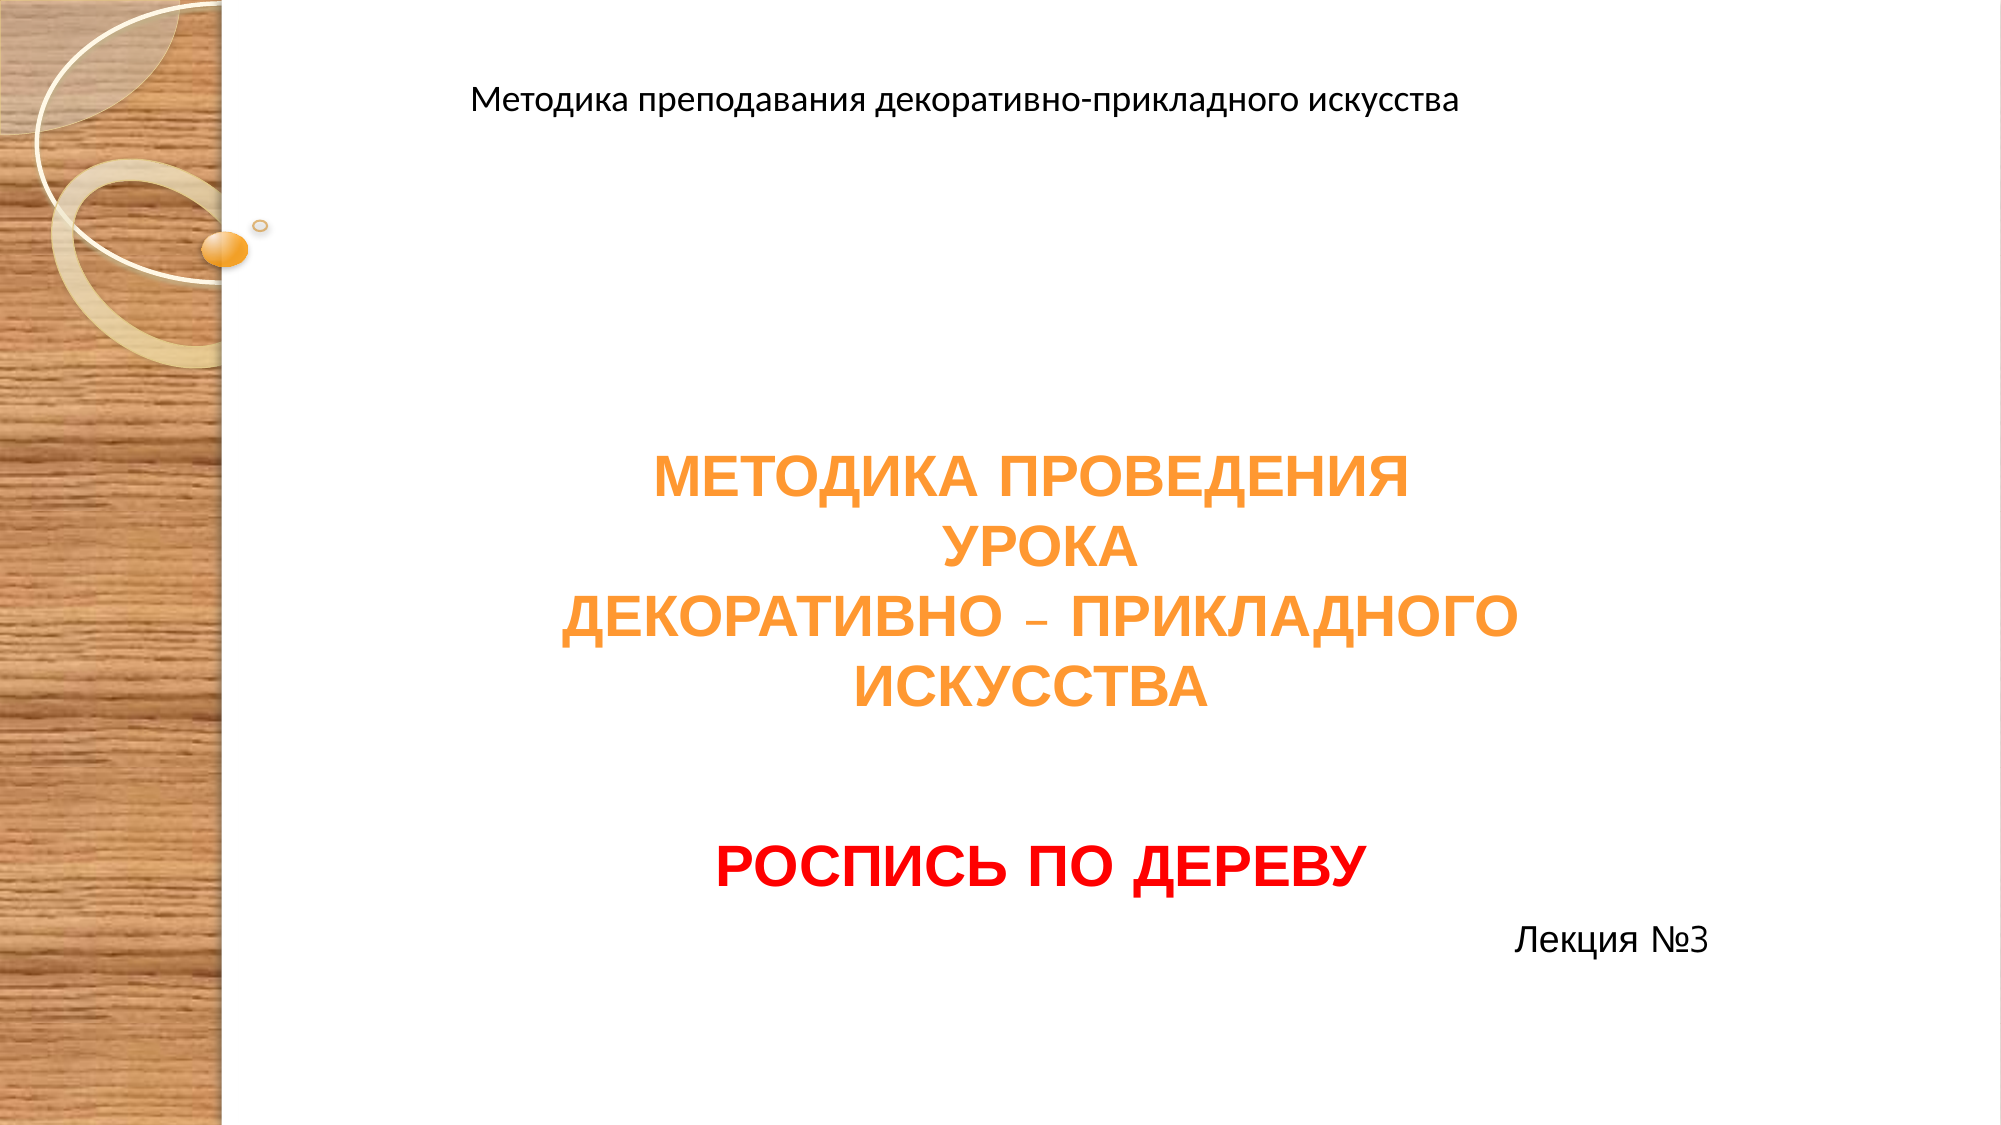

# Методика преподавания декоративно-прикладного искусства

Методика проведения
урока
Декоративно – прикладного искусства

Роспись по дереву
Лекция №3